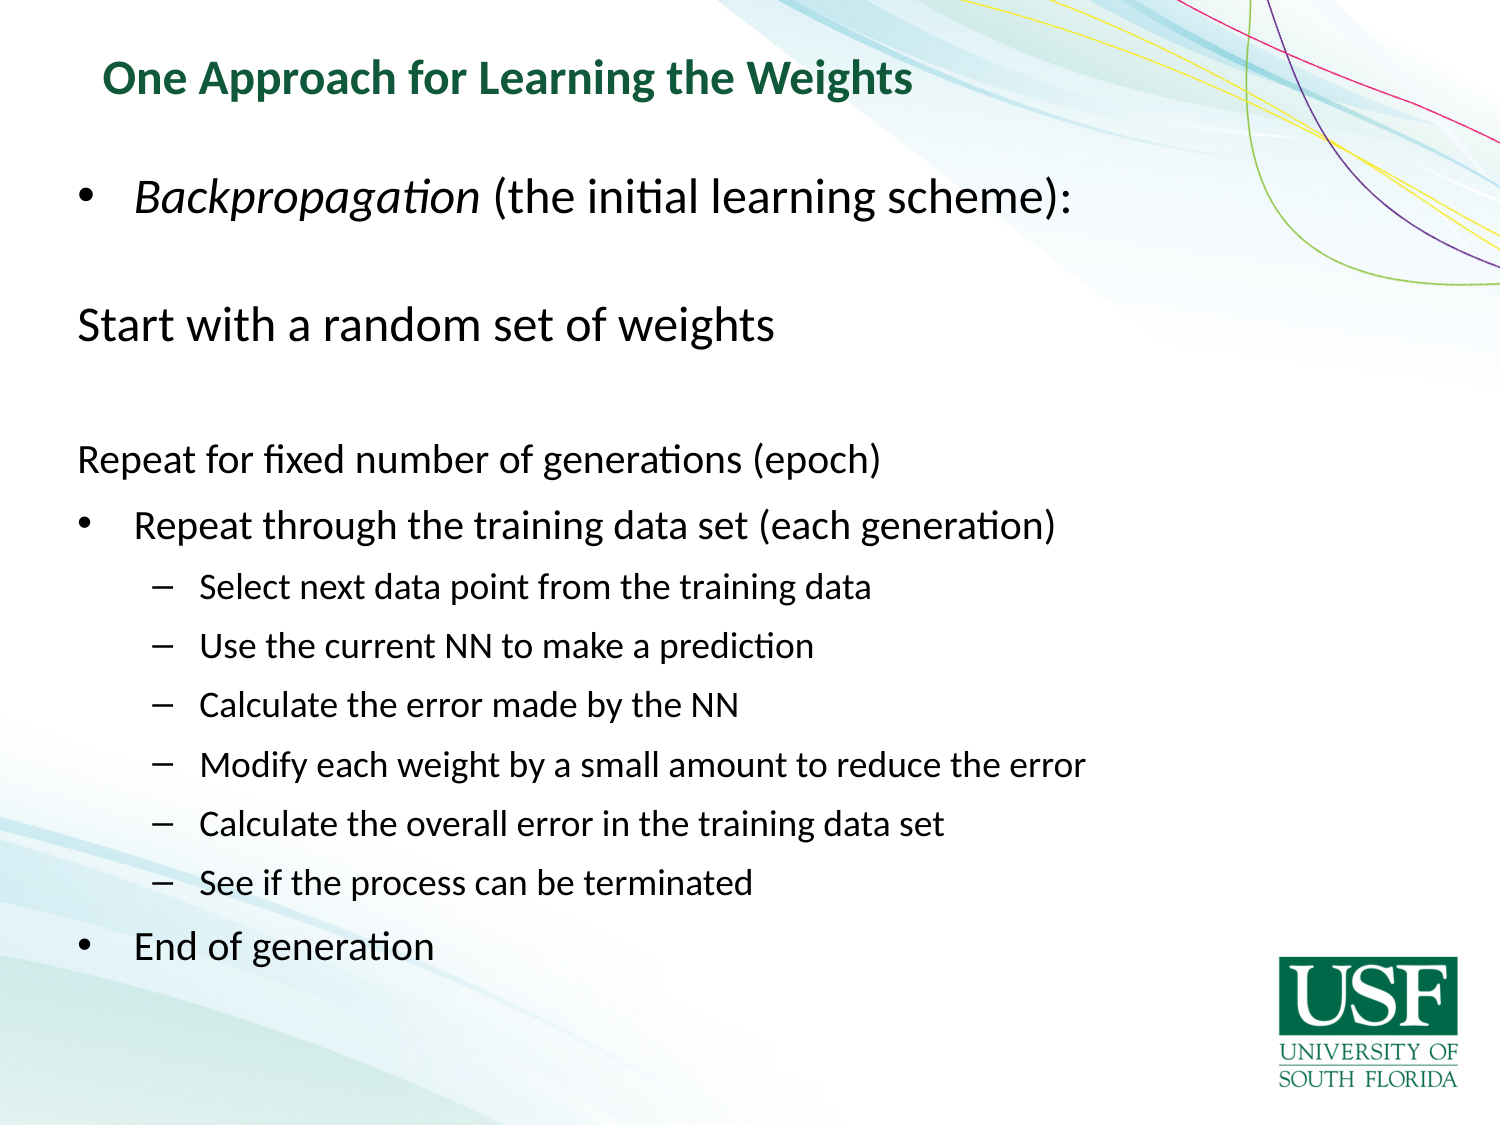

# One Approach for Learning the Weights
Backpropagation (the initial learning scheme):

Start with a random set of weights

Repeat for fixed number of generations (epoch)
Repeat through the training data set (each generation)
Select next data point from the training data
Use the current NN to make a prediction
Calculate the error made by the NN
Modify each weight by a small amount to reduce the error
Calculate the overall error in the training data set
See if the process can be terminated
End of generation